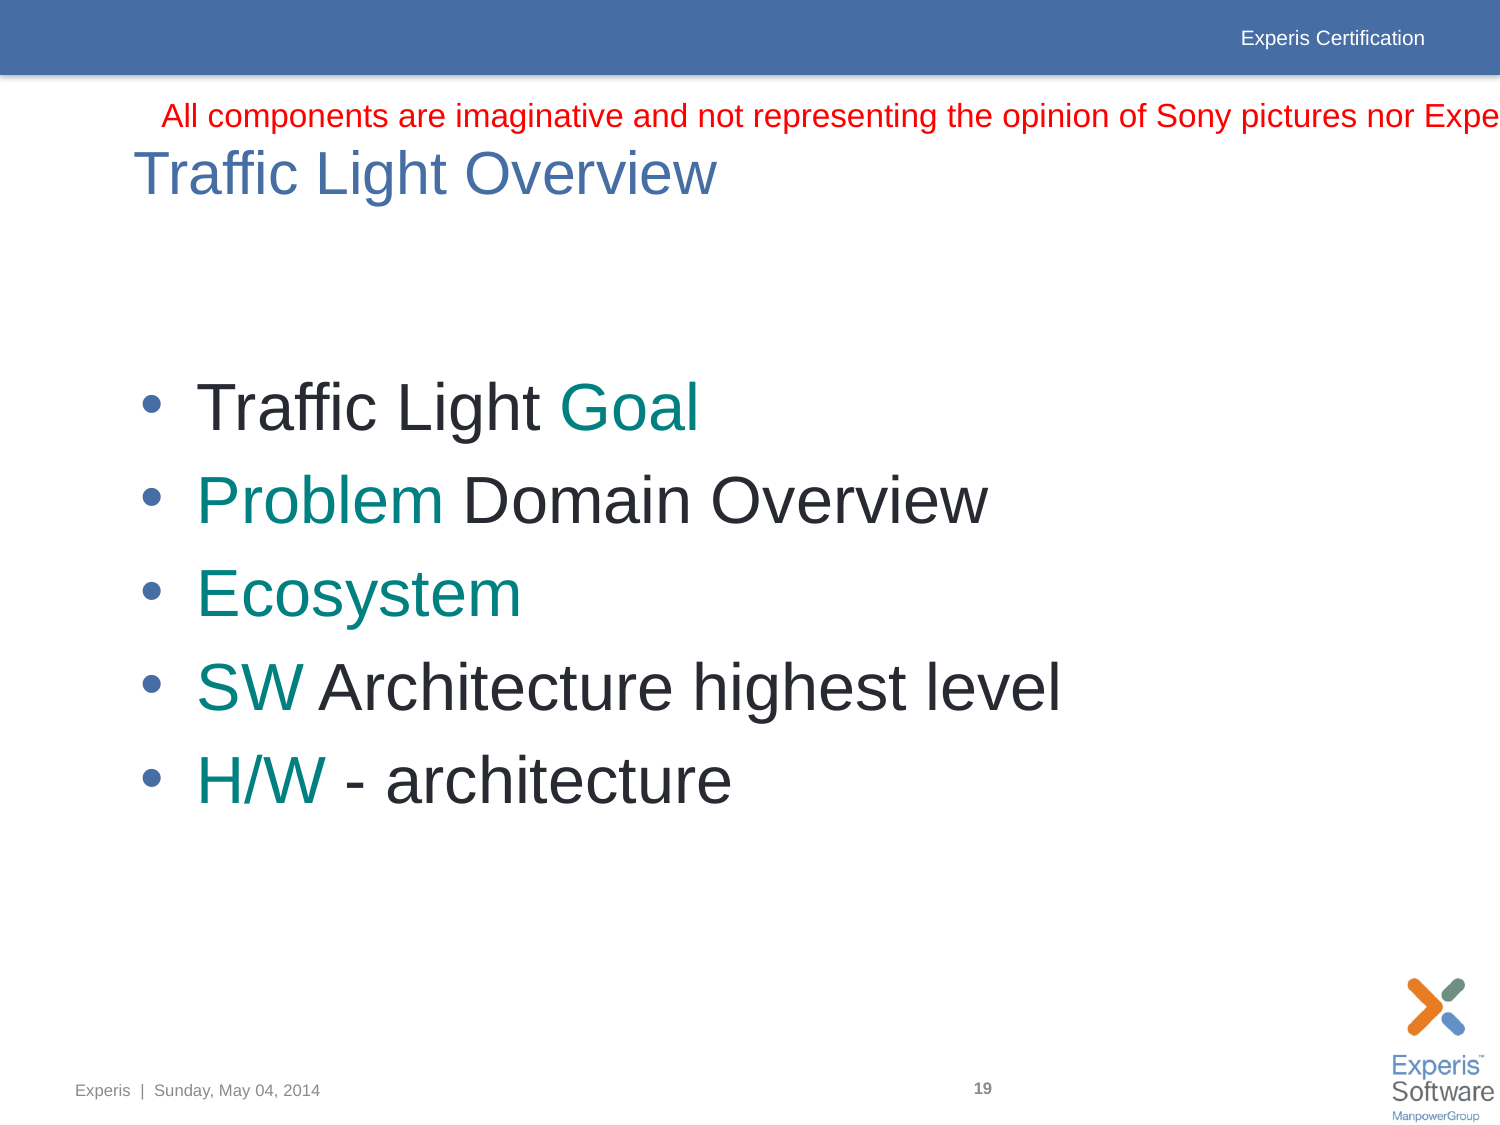

# All components are imaginative and not representing the opinion of Sony pictures nor Experis Traffic Light Overview
Traffic Light Goal
Problem Domain Overview
Ecosystem
SW Architecture highest level
H/W - architecture